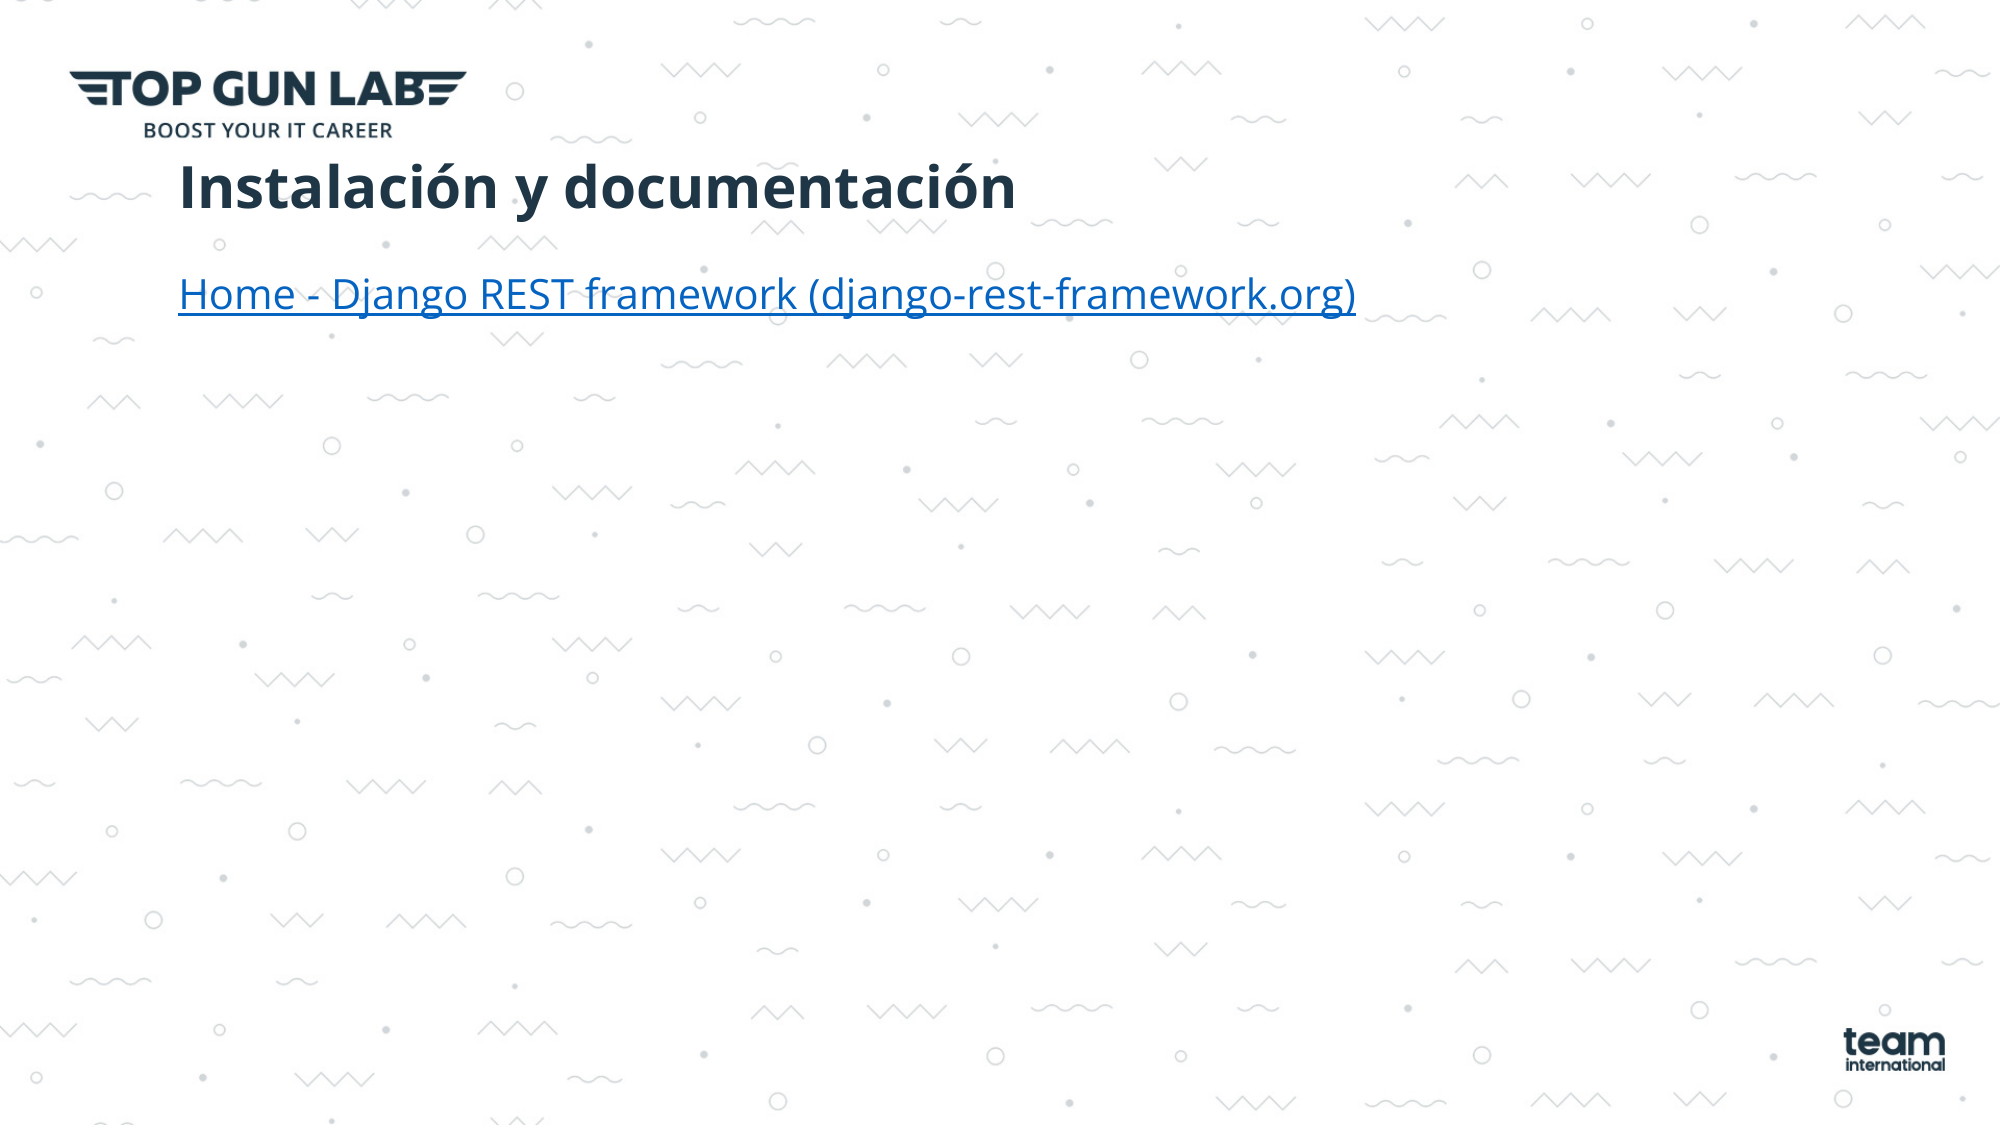

# Instalación y documentación
Home - Django REST framework (django-rest-framework.org)